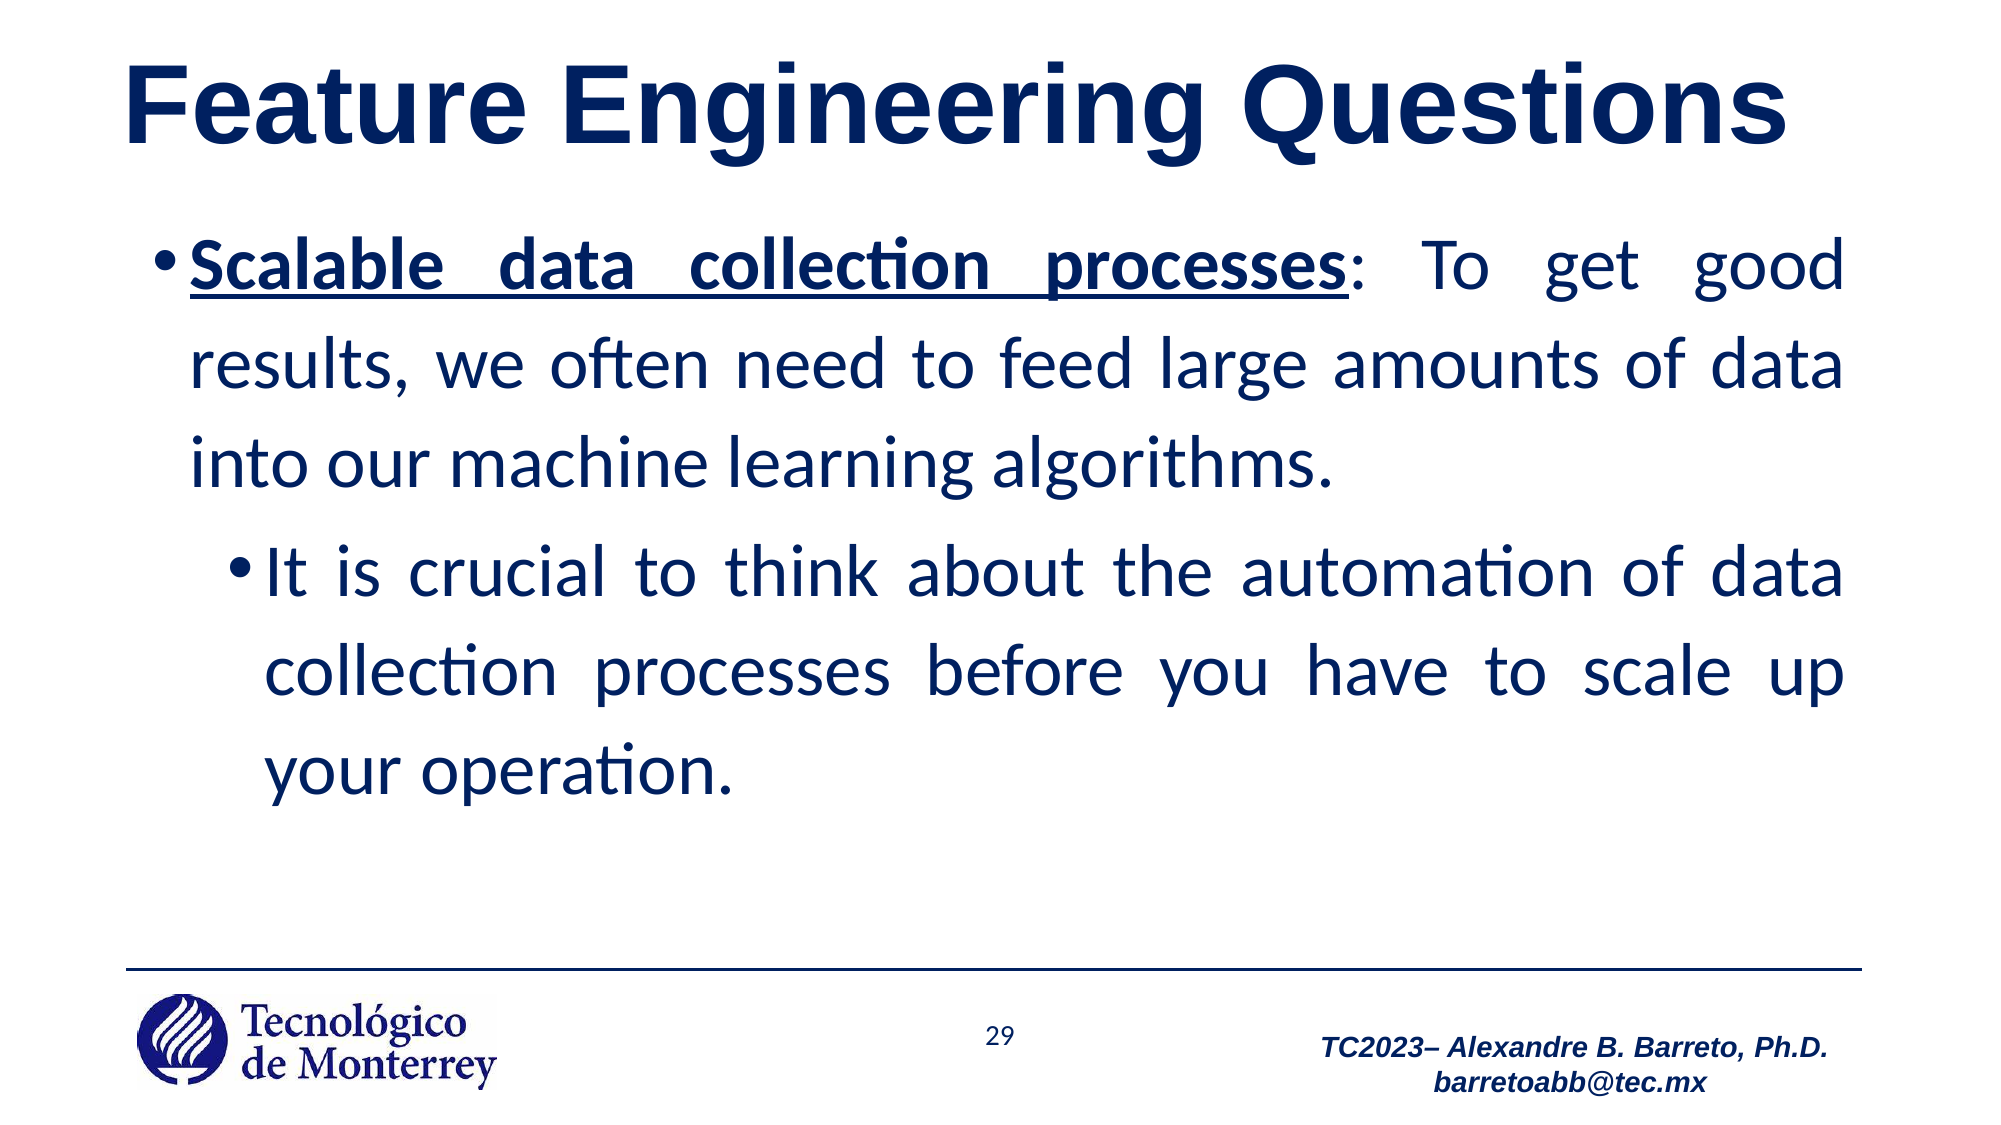

# Feature Engineering Questions
Scalable data collection processes: To get good results, we often need to feed large amounts of data into our machine learning algorithms.
It is crucial to think about the automation of data collection processes before you have to scale up your operation.